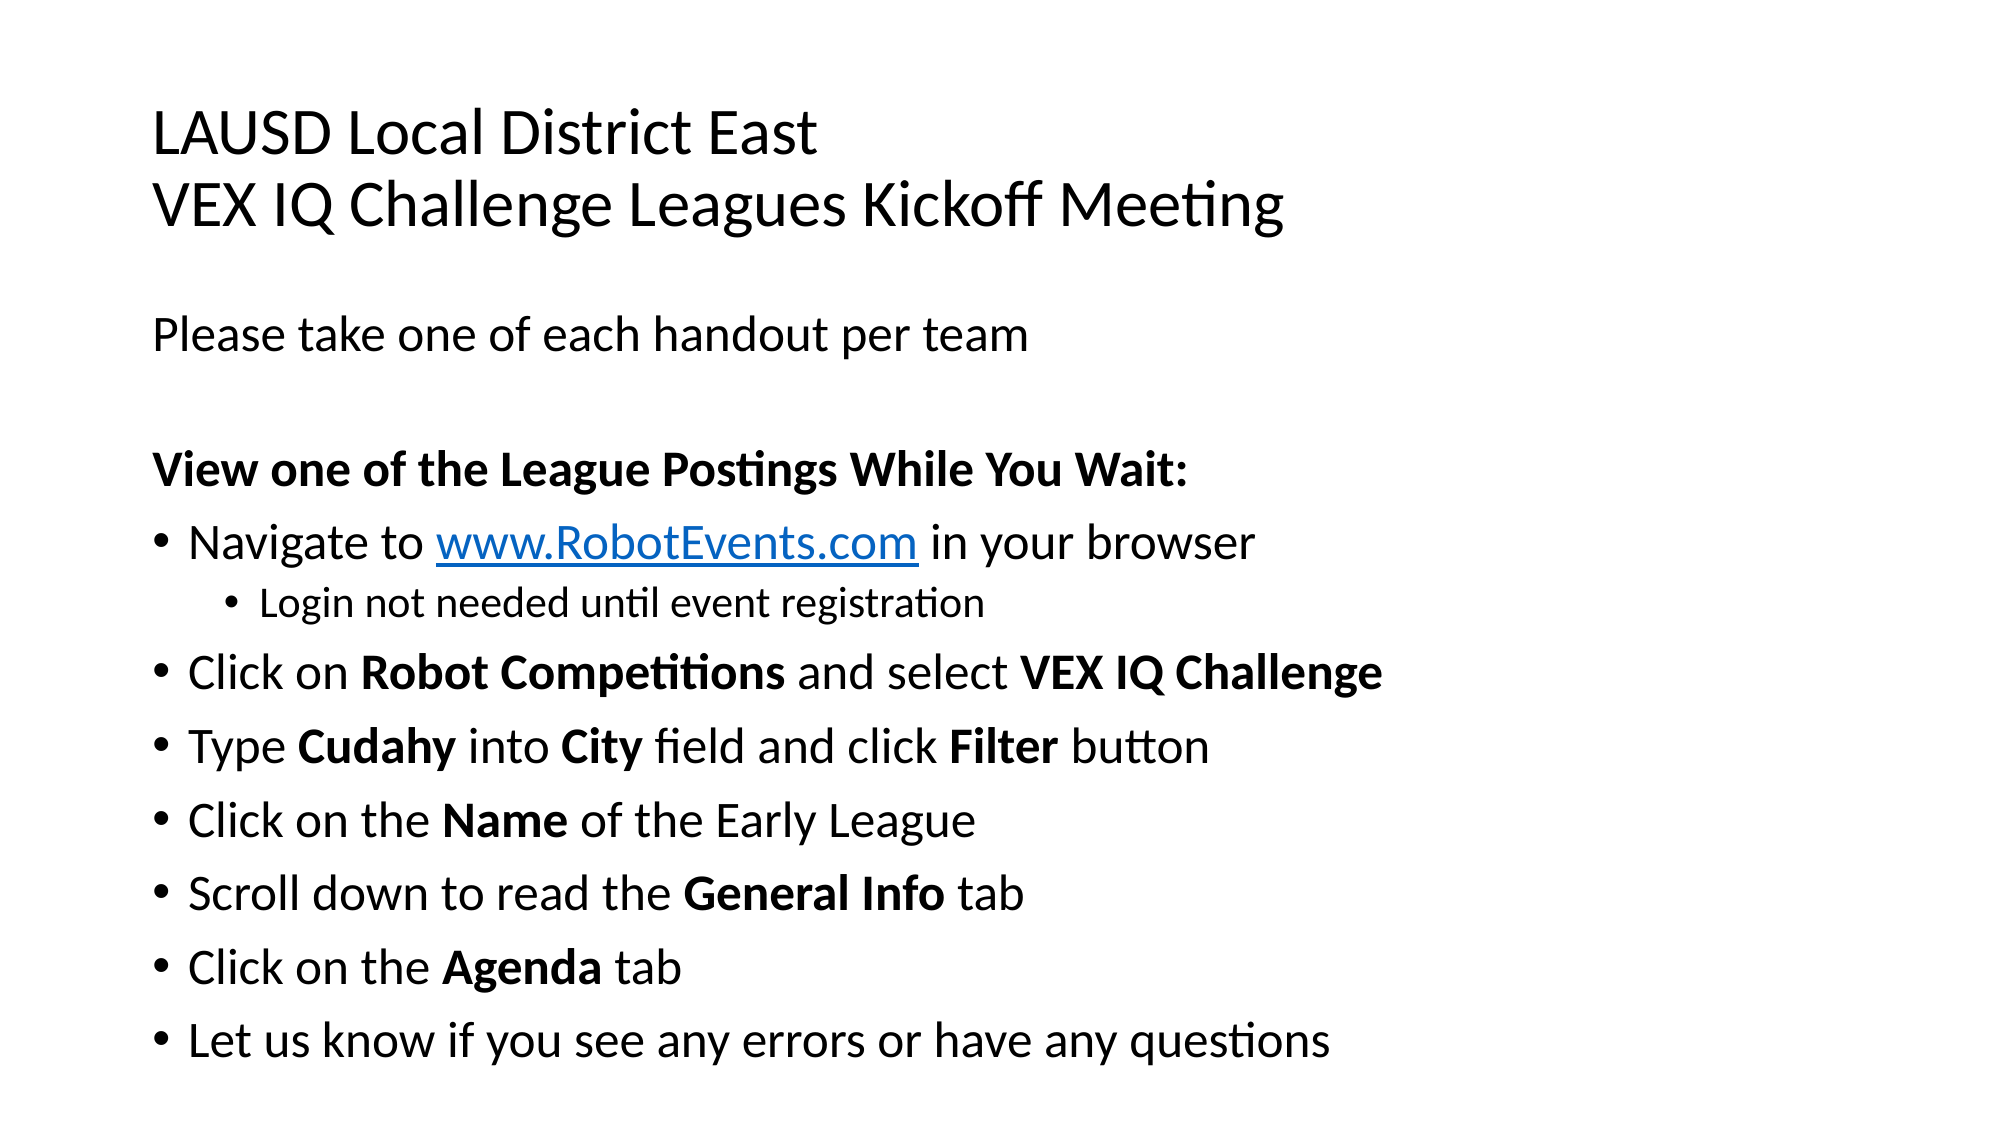

# LAUSD Local District East VEX IQ Challenge Leagues Kickoff Meeting
Please take one of each handout per team
View one of the League Postings While You Wait:
Navigate to www.RobotEvents.com in your browser
Login not needed until event registration
Click on Robot Competitions and select VEX IQ Challenge
Type Cudahy into City field and click Filter button
Click on the Name of the Early League
Scroll down to read the General Info tab
Click on the Agenda tab
Let us know if you see any errors or have any questions